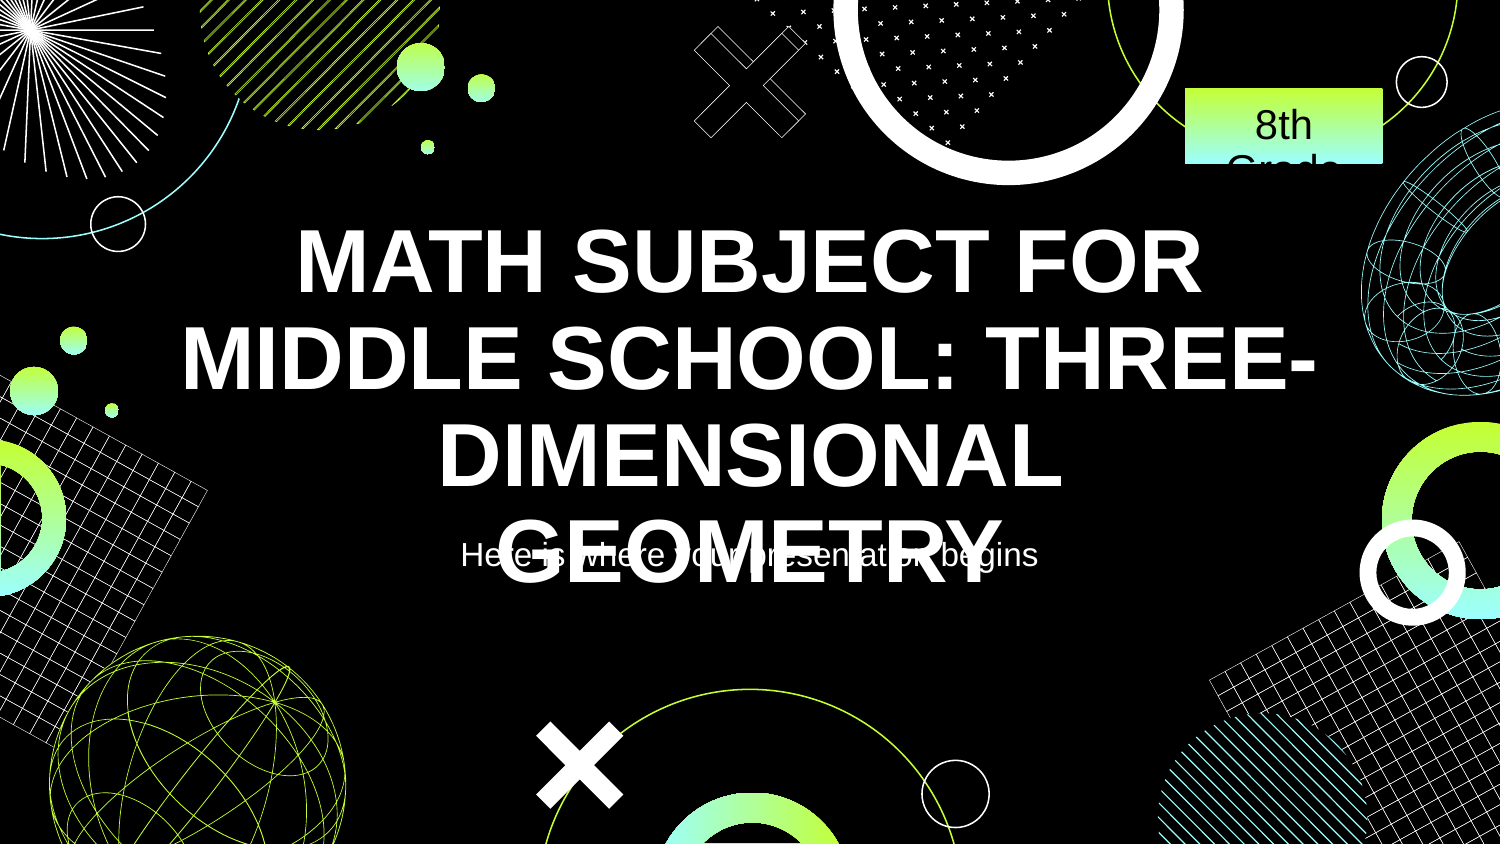

8th Grade
# MATH SUBJECT FOR MIDDLE SCHOOL: THREE-DIMENSIONAL GEOMETRY
Here is where your presentation begins